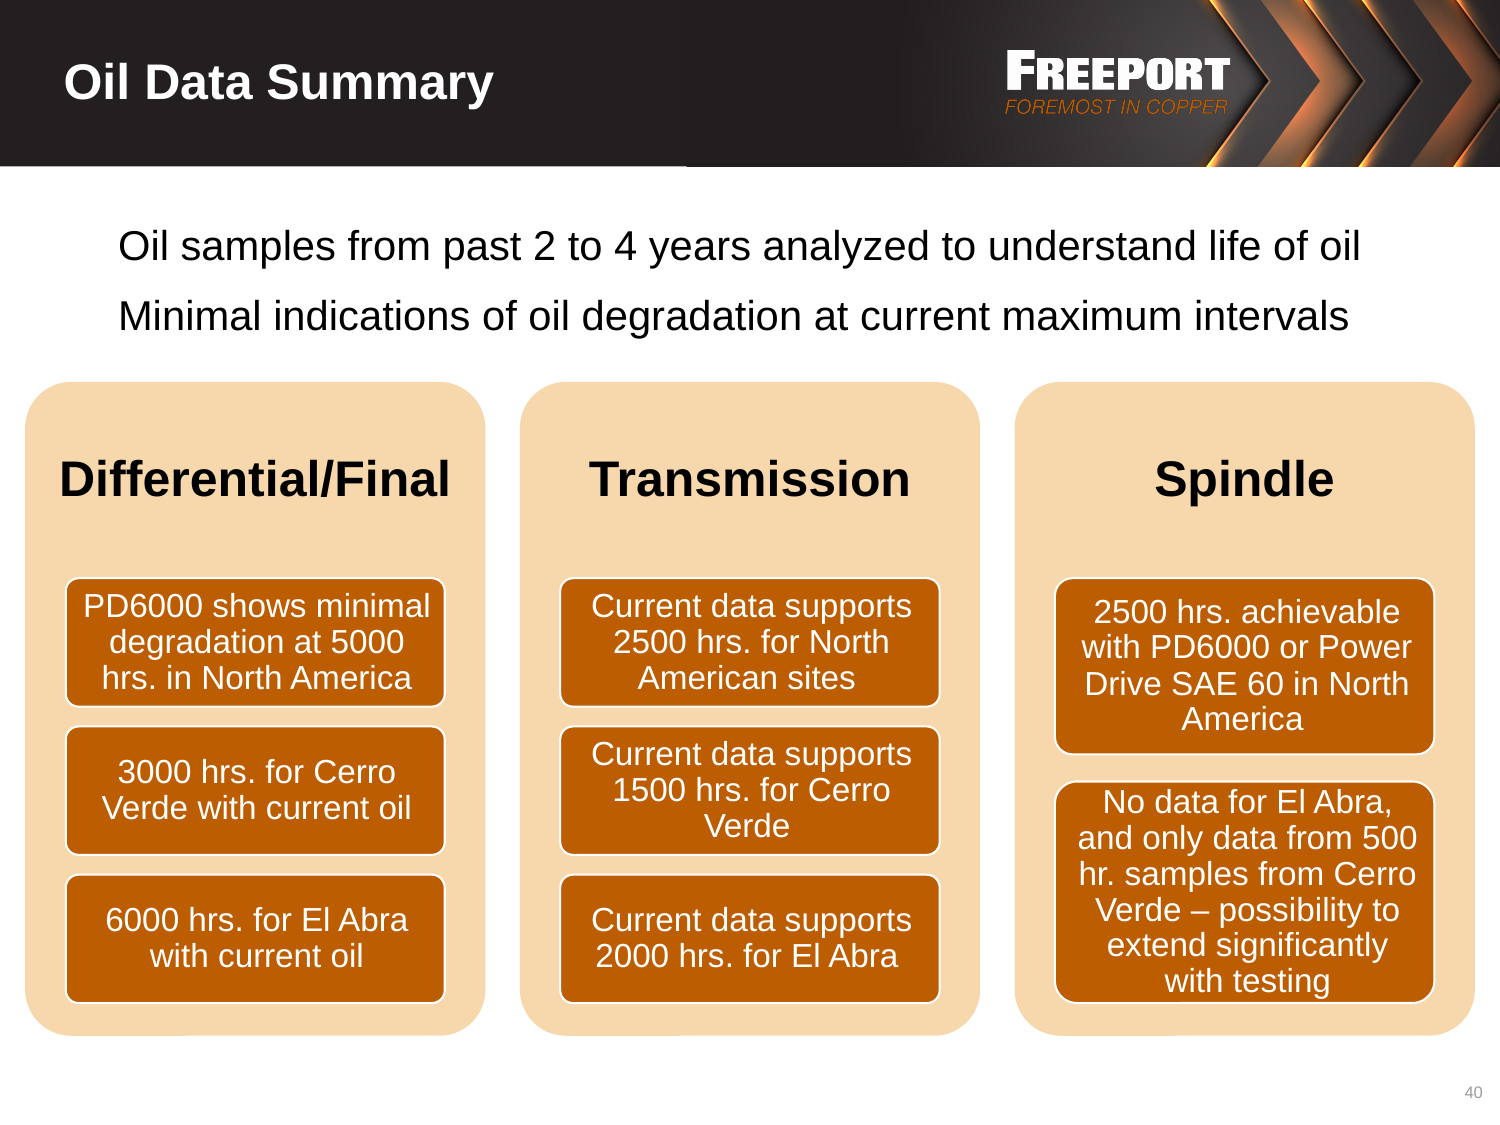

# Oil Data Summary
Oil samples from past 2 to 4 years analyzed to understand life of oil
Minimal indications of oil degradation at current maximum intervals
Differential/Final
PD6000 shows minimal degradation at 5000 hrs. in North America
3000 hrs. for Cerro Verde with current oil
6000 hrs. for El Abra with current oil
Transmission
Current data supports 2500 hrs. for North American sites
Current data supports 1500 hrs. for Cerro Verde
Current data supports 2000 hrs. for El Abra
Spindle
2500 hrs. achievable with PD6000 or Power Drive SAE 60 in North America
No data for El Abra, and only data from 500 hr. samples from Cerro Verde – possibility to extend significantly with testing
40